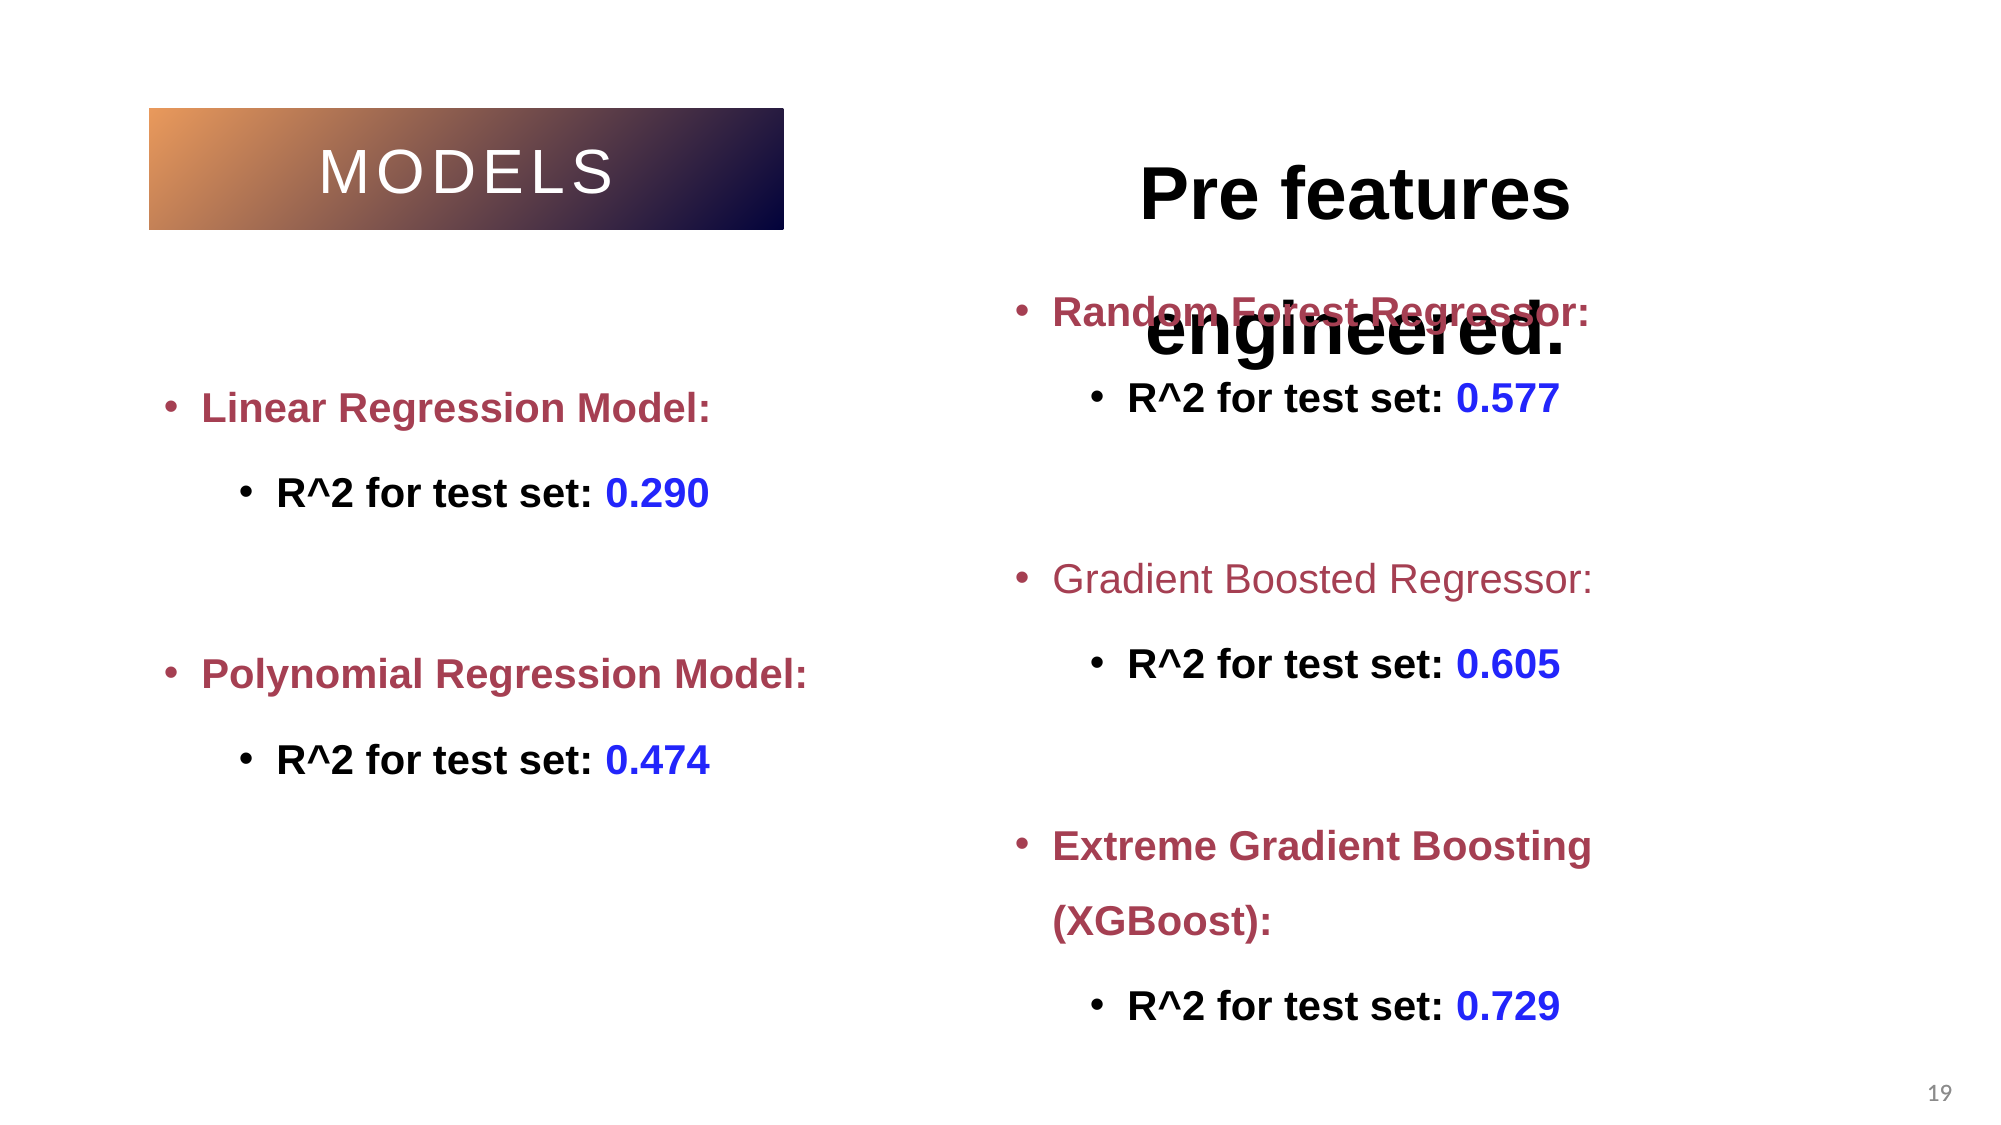

Pre features engineered.

MODELS

Random Forest Regressor:
R^2 for test set: 0.577

Gradient Boosted Regressor:
R^2 for test set: 0.605

Extreme Gradient Boosting (XGBoost):
R^2 for test set: 0.729

Linear Regression Model:
R^2 for test set: 0.290

Polynomial Regression Model:
R^2 for test set: 0.474

19